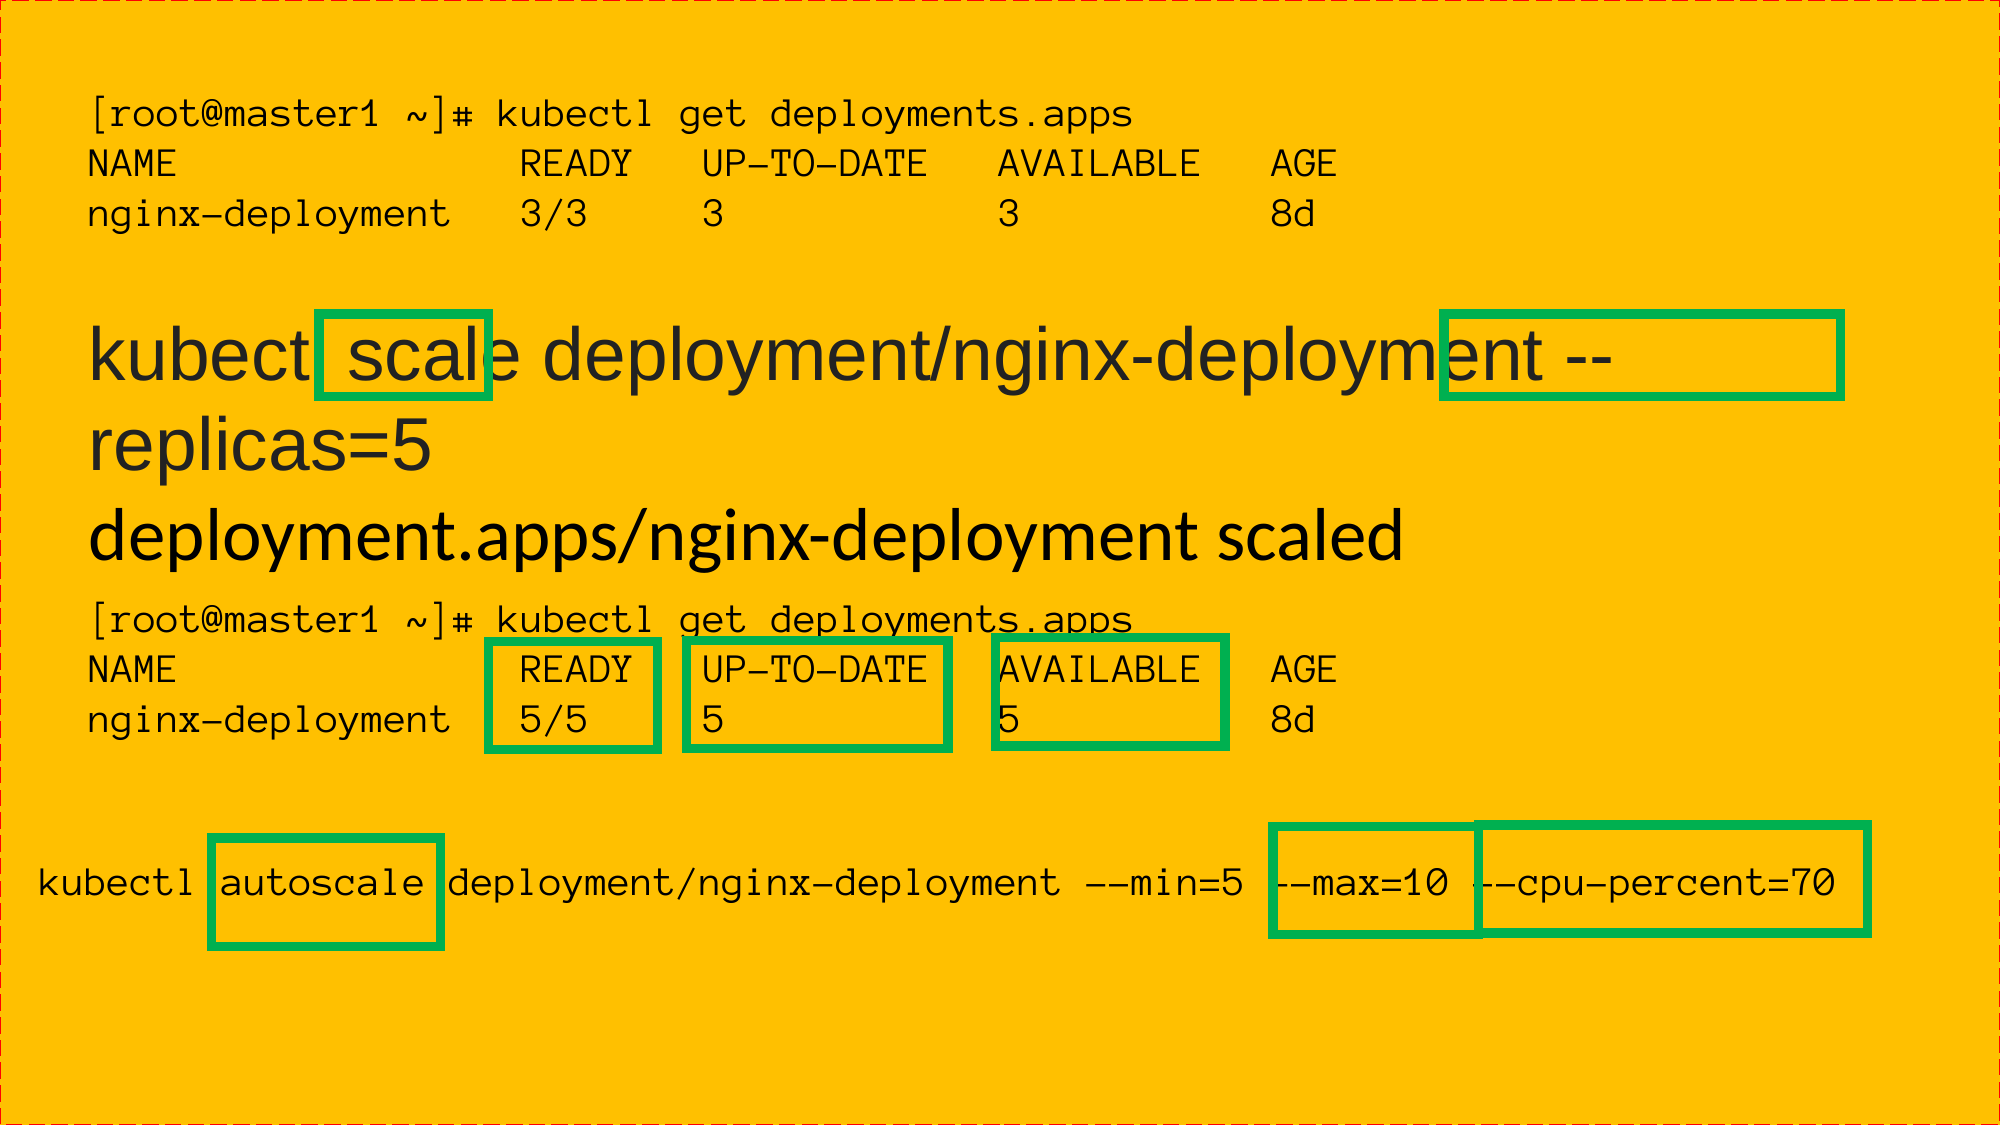

[root@master1 ~]# kubectl get deployments.apps
NAME               READY   UP-TO-DATE   AVAILABLE   AGE
nginx-deployment   3/3     3            3           8d
kubectl scale deployment/nginx-deployment --replicas=5
deployment.apps/nginx-deployment scaled

[root@master1 ~]# kubectl get deployments.apps
NAME               READY   UP-TO-DATE   AVAILABLE   AGE
nginx-deployment   5/5     5            5           8d

kubectl autoscale deployment/nginx-deployment --min=5 --max=10 --cpu-percent=70